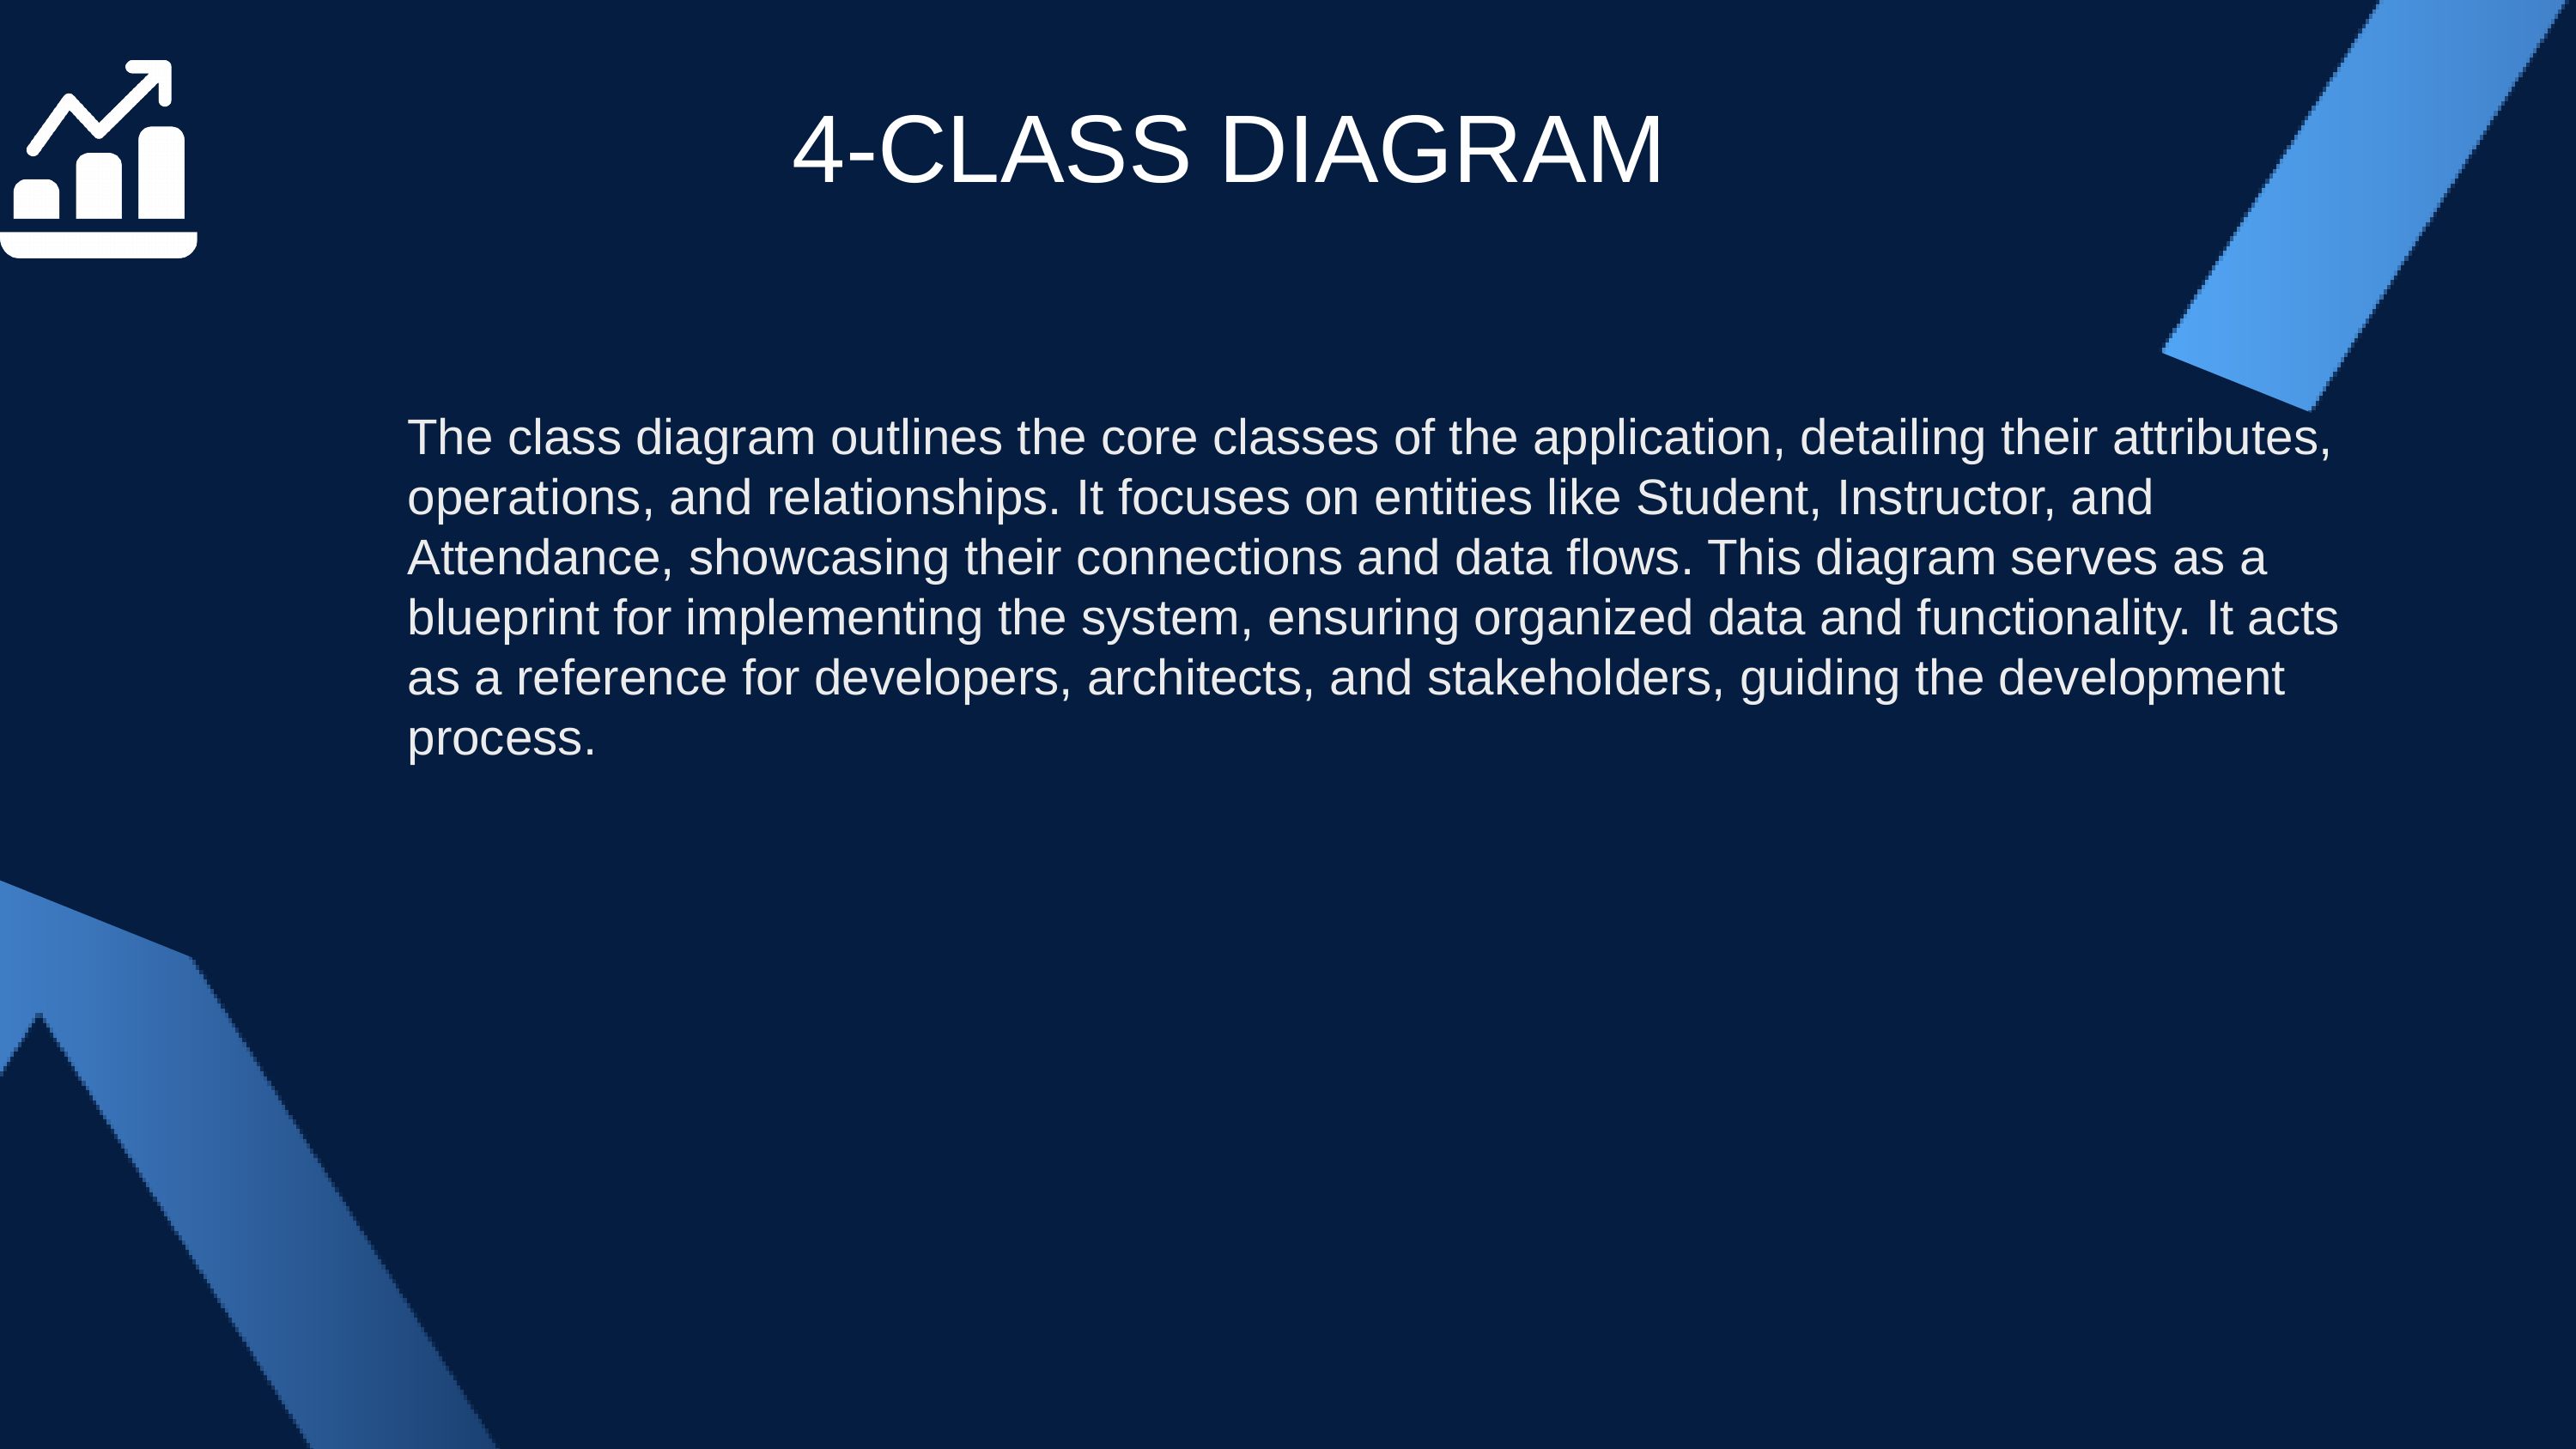

4-CLASS DIAGRAM
The class diagram outlines the core classes of the application, detailing their attributes, operations, and relationships. It focuses on entities like Student, Instructor, and Attendance, showcasing their connections and data flows. This diagram serves as a blueprint for implementing the system, ensuring organized data and functionality. It acts as a reference for developers, architects, and stakeholders, guiding the development process.